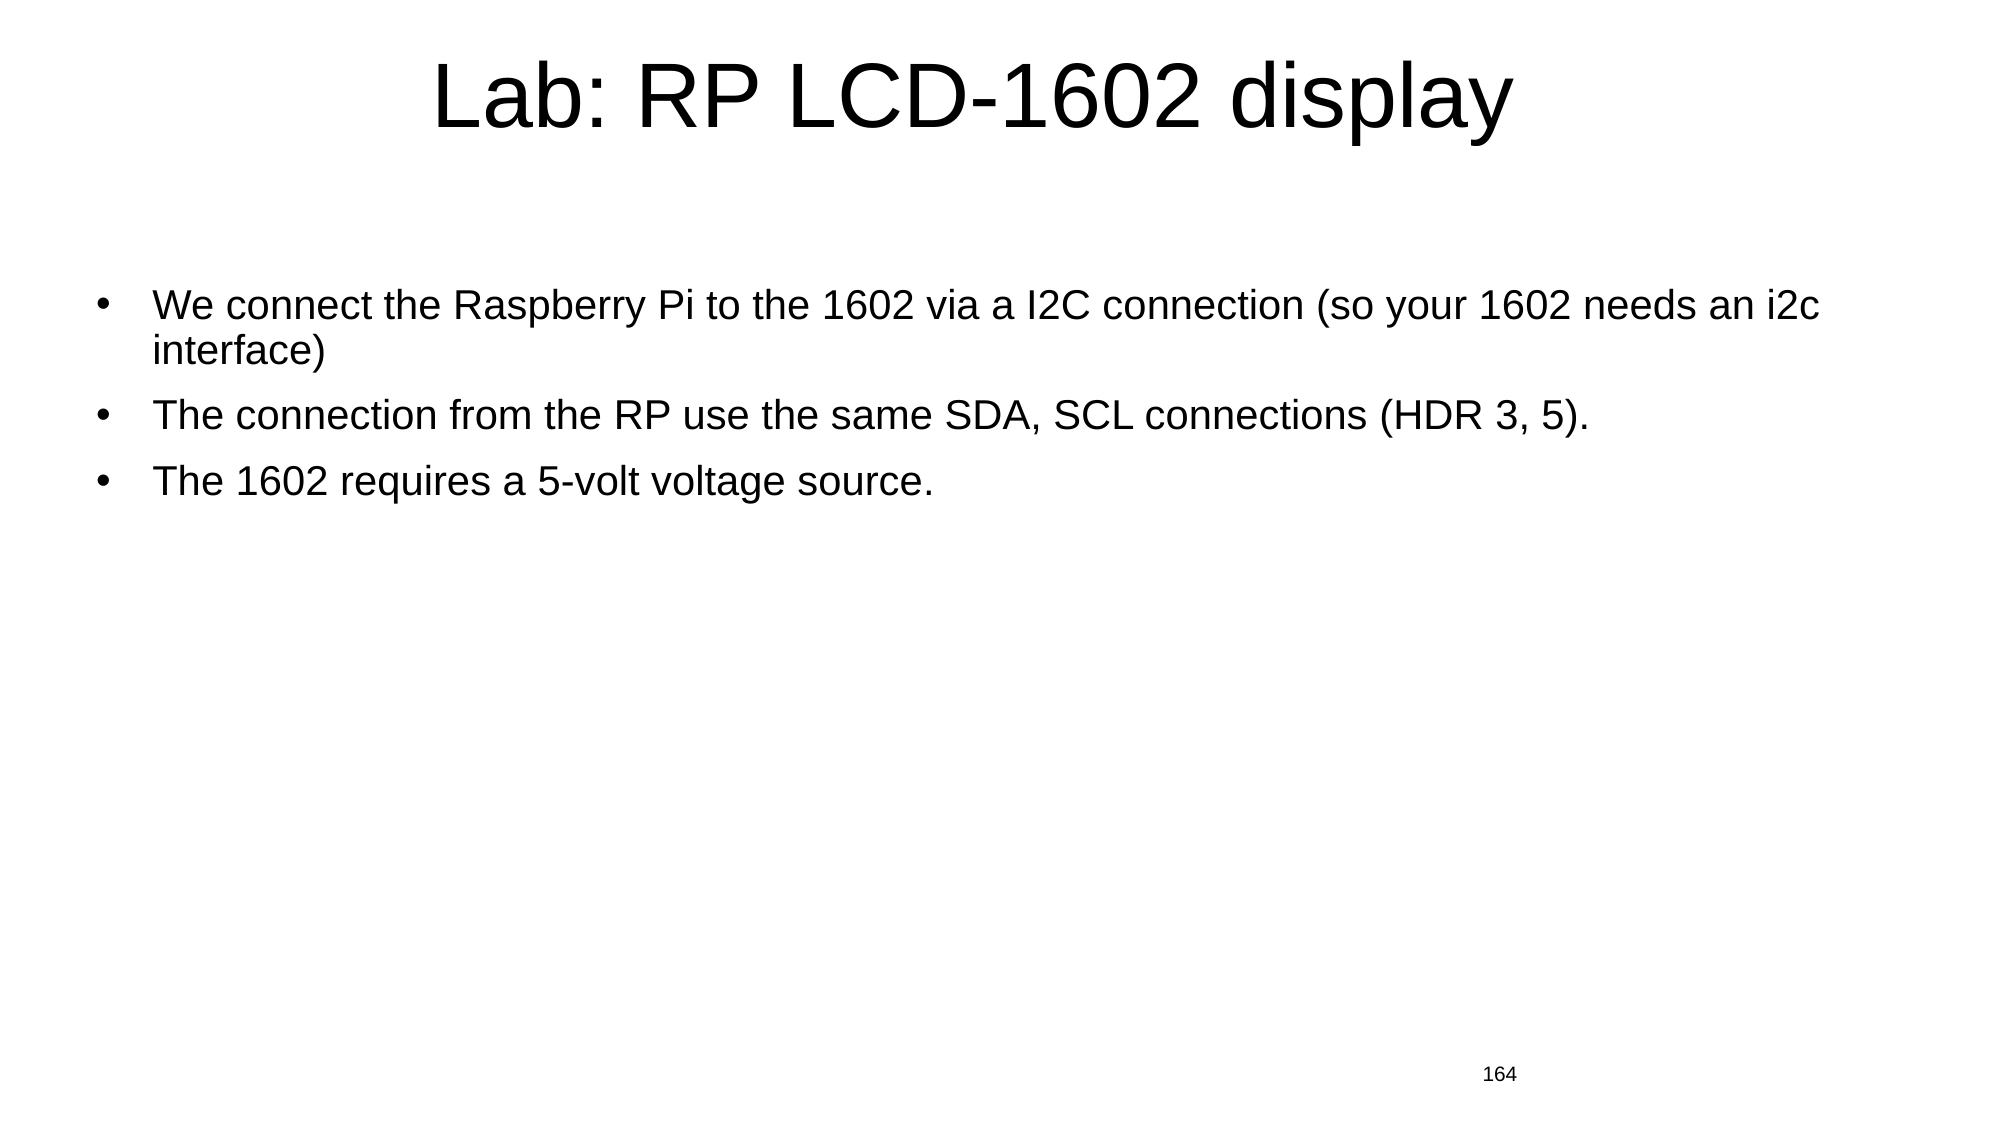

# Lab: RP LCD-1602 display
We connect the Raspberry Pi to the 1602 via a I2C connection (so your 1602 needs an i2c interface)
The connection from the RP use the same SDA, SCL connections (HDR 3, 5).
The 1602 requires a 5-volt voltage source.
164